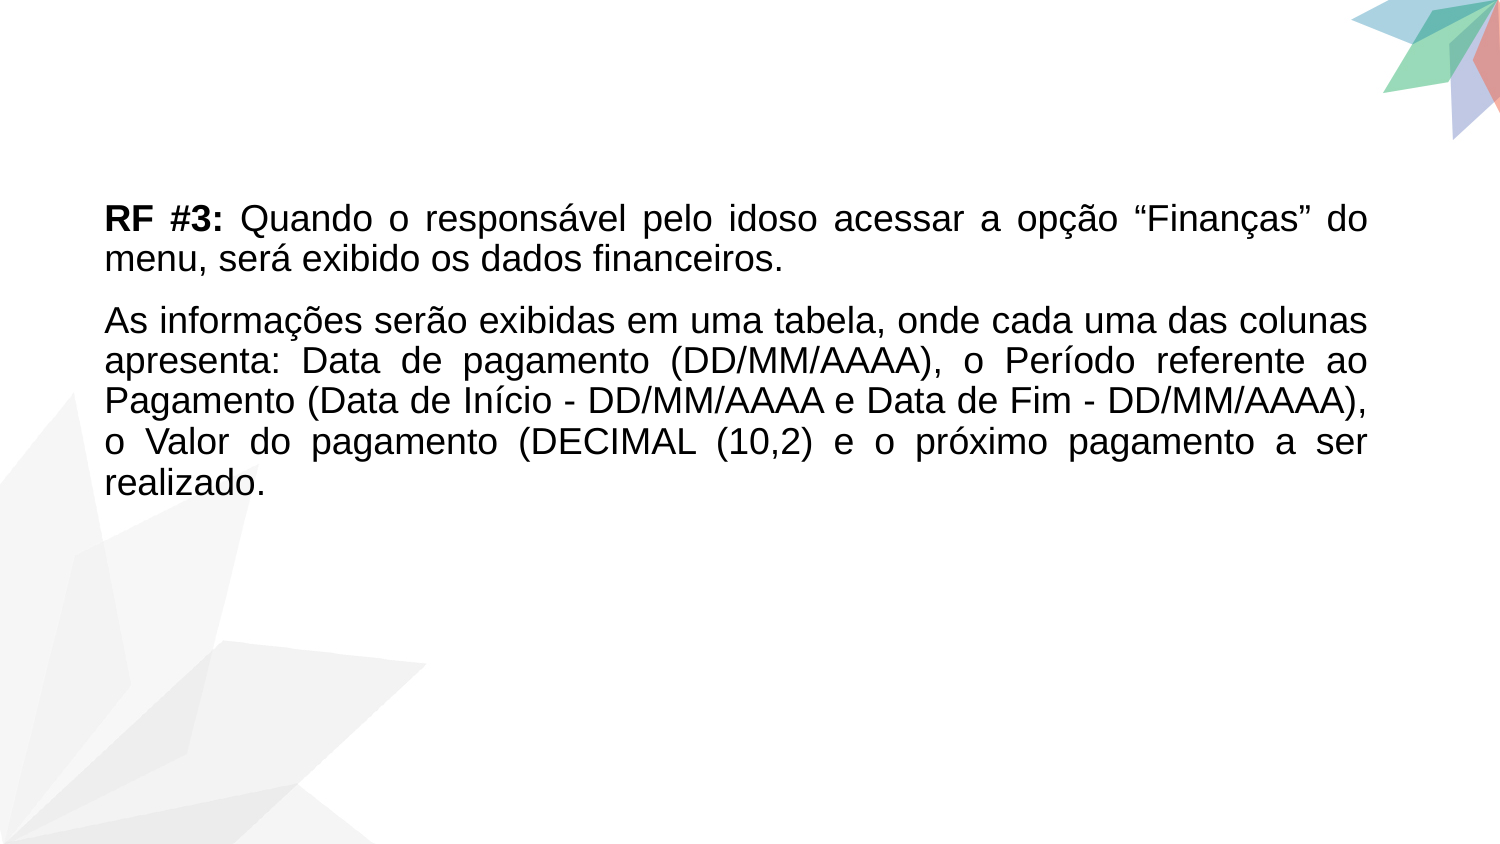

RF #3: Quando o responsável pelo idoso acessar a opção “Finanças” do menu, será exibido os dados financeiros.
As informações serão exibidas em uma tabela, onde cada uma das colunas apresenta: Data de pagamento (DD/MM/AAAA), o Período referente ao Pagamento (Data de Início - DD/MM/AAAA e Data de Fim - DD/MM/AAAA), o Valor do pagamento (DECIMAL (10,2) e o próximo pagamento a ser realizado.